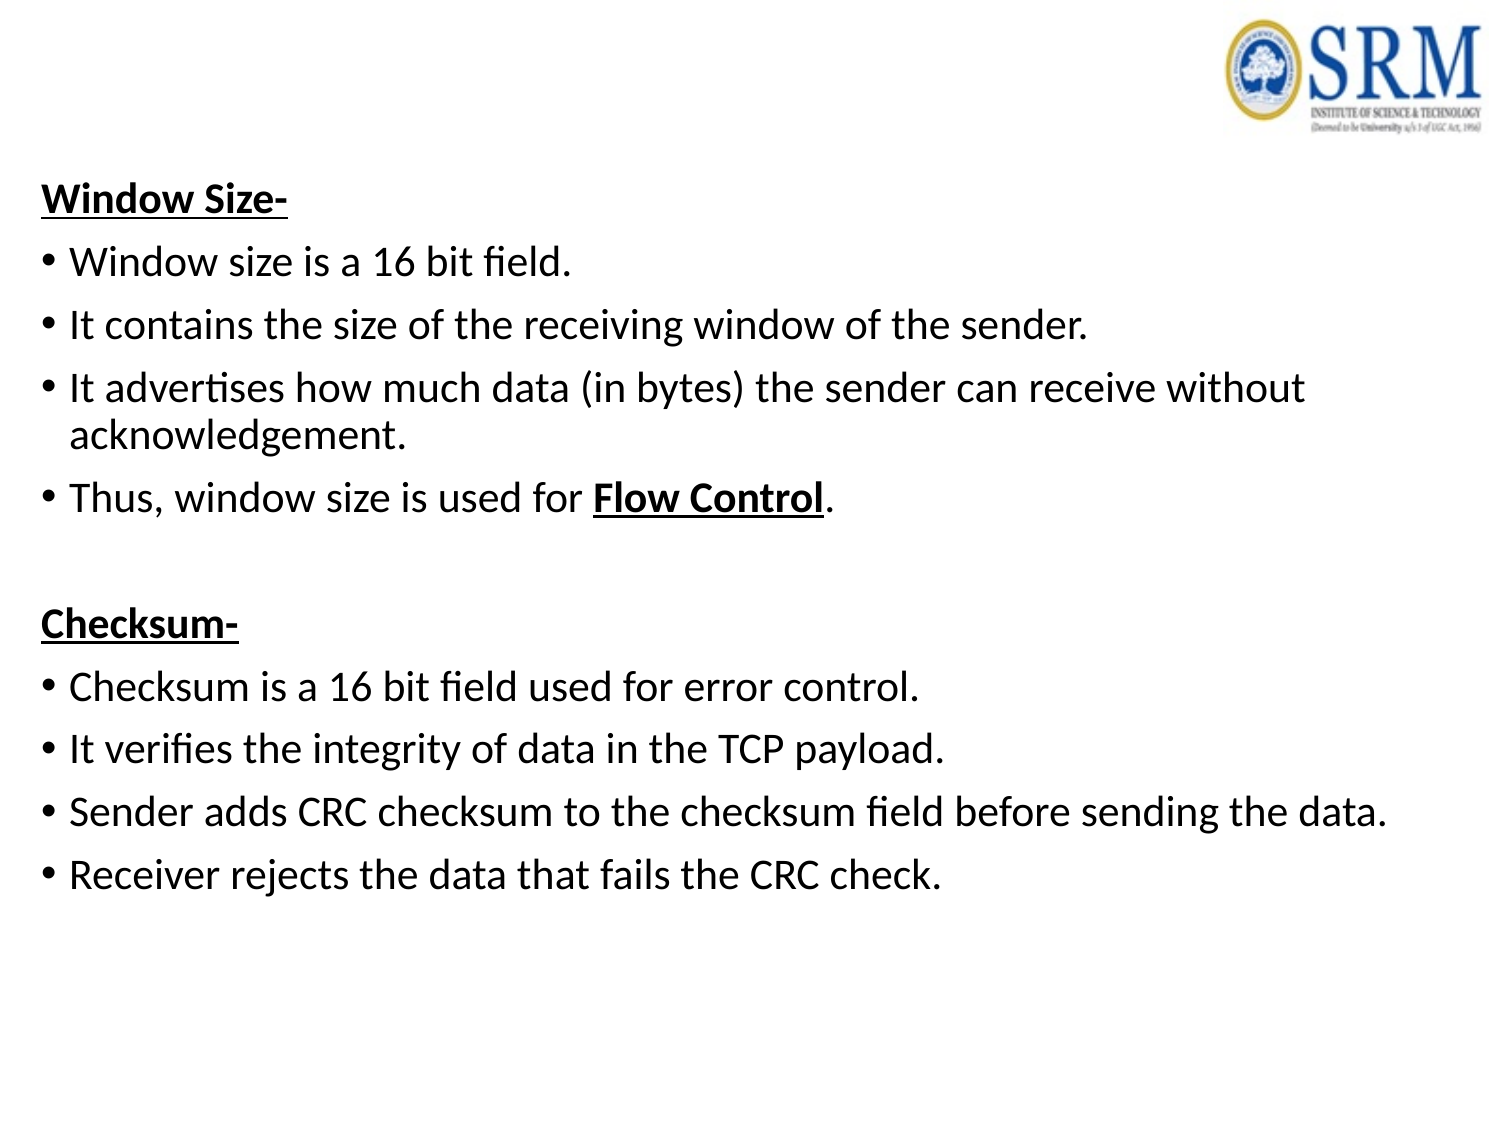

Window Size-
Window size is a 16 bit field.
It contains the size of the receiving window of the sender.
It advertises how much data (in bytes) the sender can receive without acknowledgement.
Thus, window size is used for Flow Control.

Checksum-
Checksum is a 16 bit field used for error control.
It verifies the integrity of data in the TCP payload.
Sender adds CRC checksum to the checksum field before sending the data.
Receiver rejects the data that fails the CRC check.